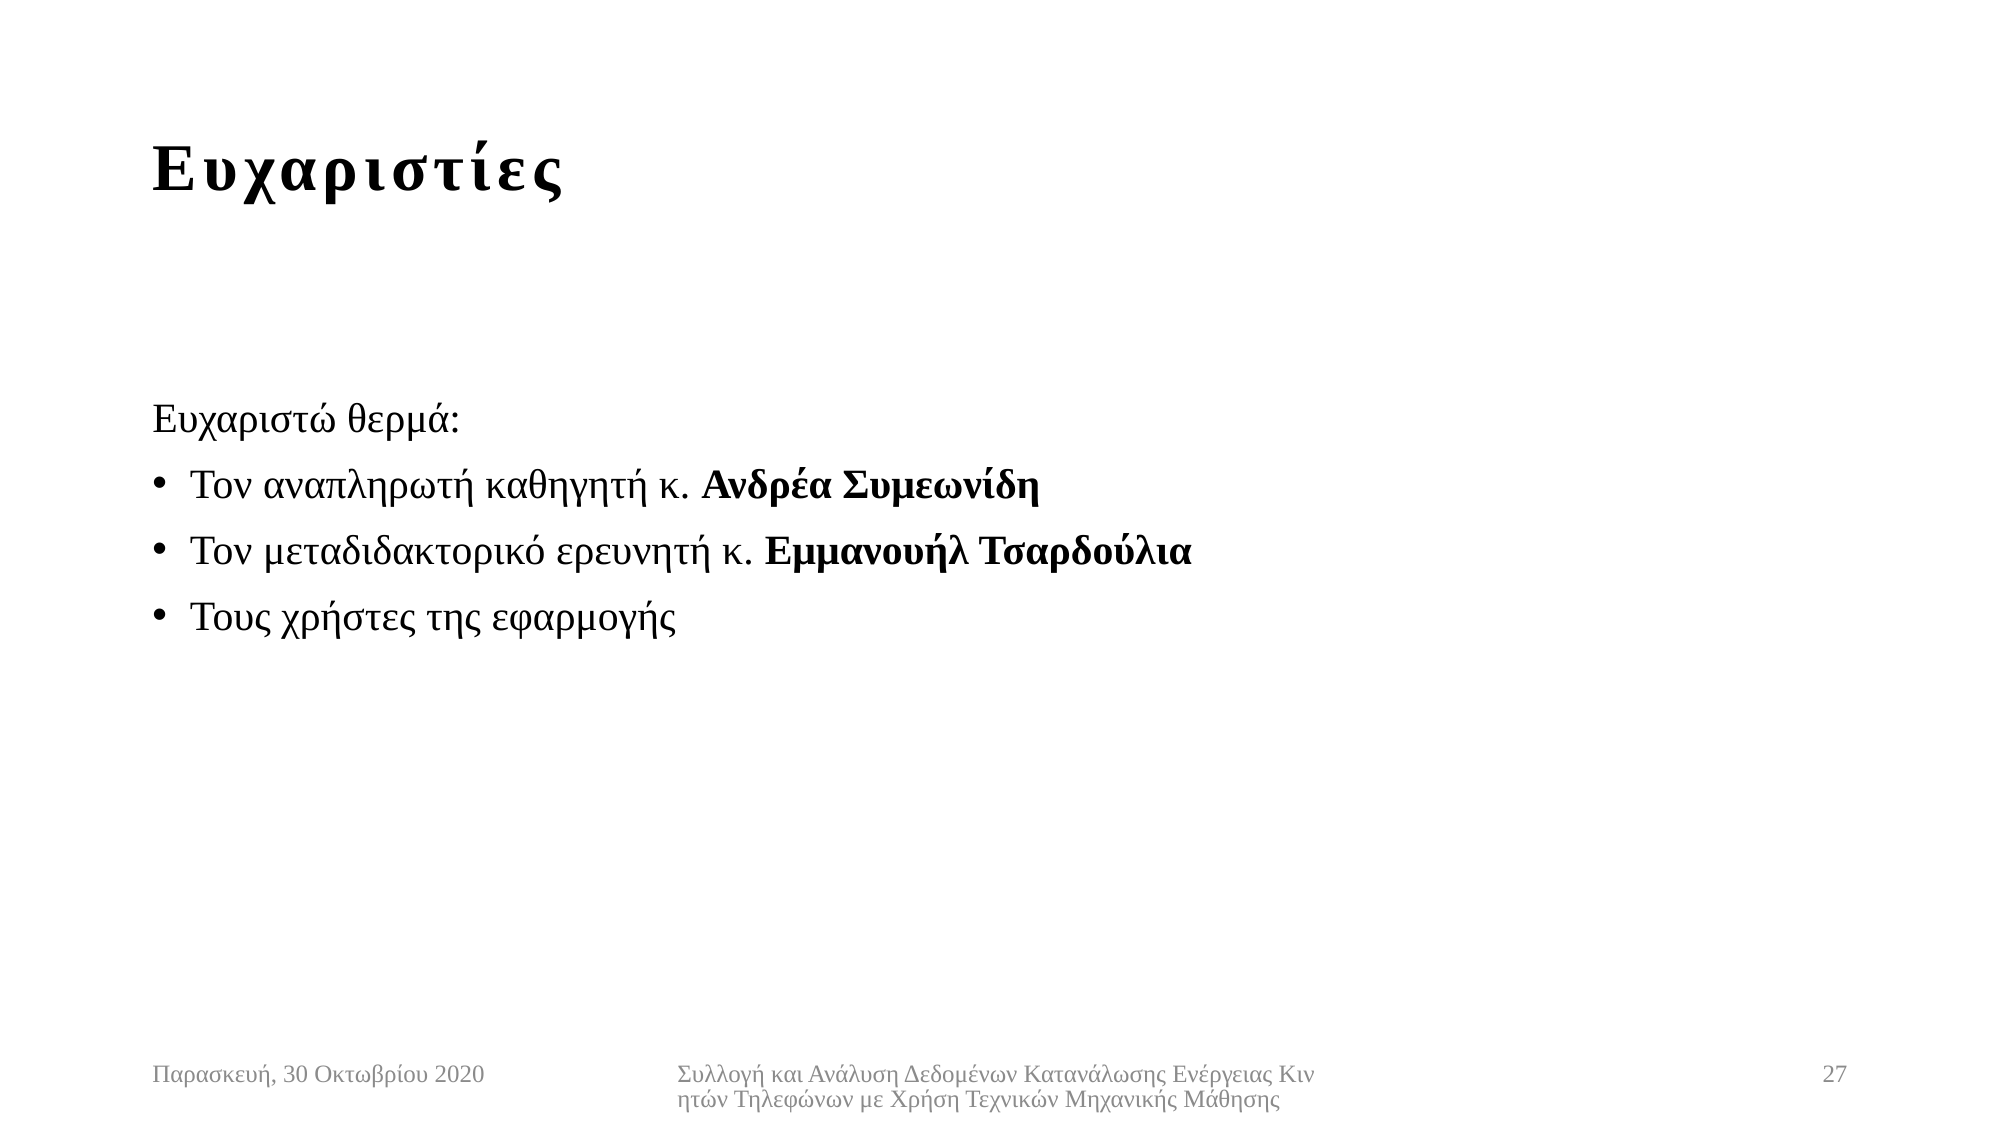

# Ευχαριστίες
Ευχαριστώ θερμά:
Τον αναπληρωτή καθηγητή κ. Ανδρέα Συμεωνίδη
Τον μεταδιδακτορικό ερευνητή κ. Εμμανουήλ Τσαρδούλια
Τους χρήστες της εφαρμογής
Παρασκευή, 30 Οκτωβρίου 2020
Συλλογή και Ανάλυση Δεδομένων Κατανάλωσης Ενέργειας Κινητών Τηλεφώνων με Χρήση Τεχνικών Μηχανικής Μάθησης
27